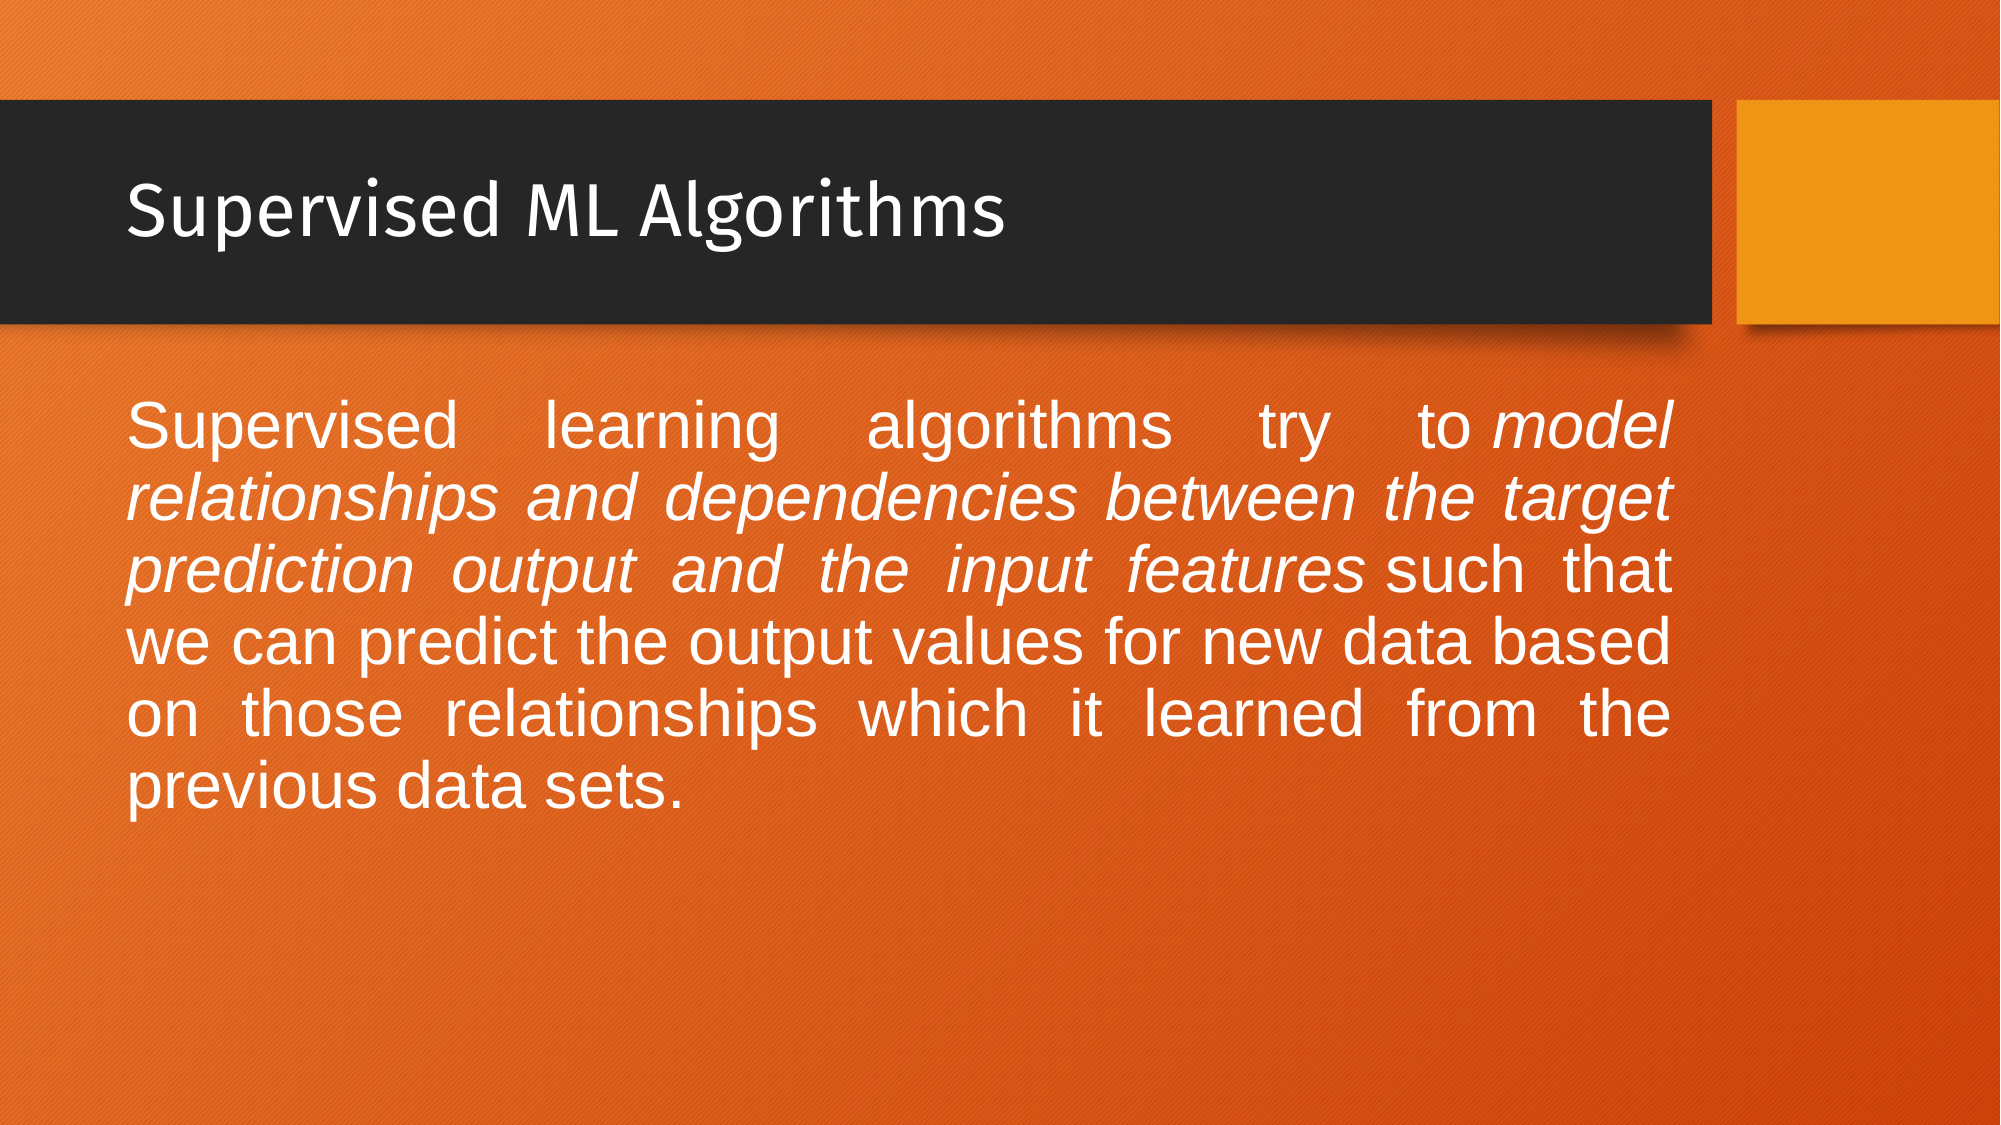

# Supervised ML Algorithms
Supervised learning algorithms try to model relationships and dependencies between the target prediction output and the input features such that we can predict the output values for new data based on those relationships which it learned from the previous data sets.